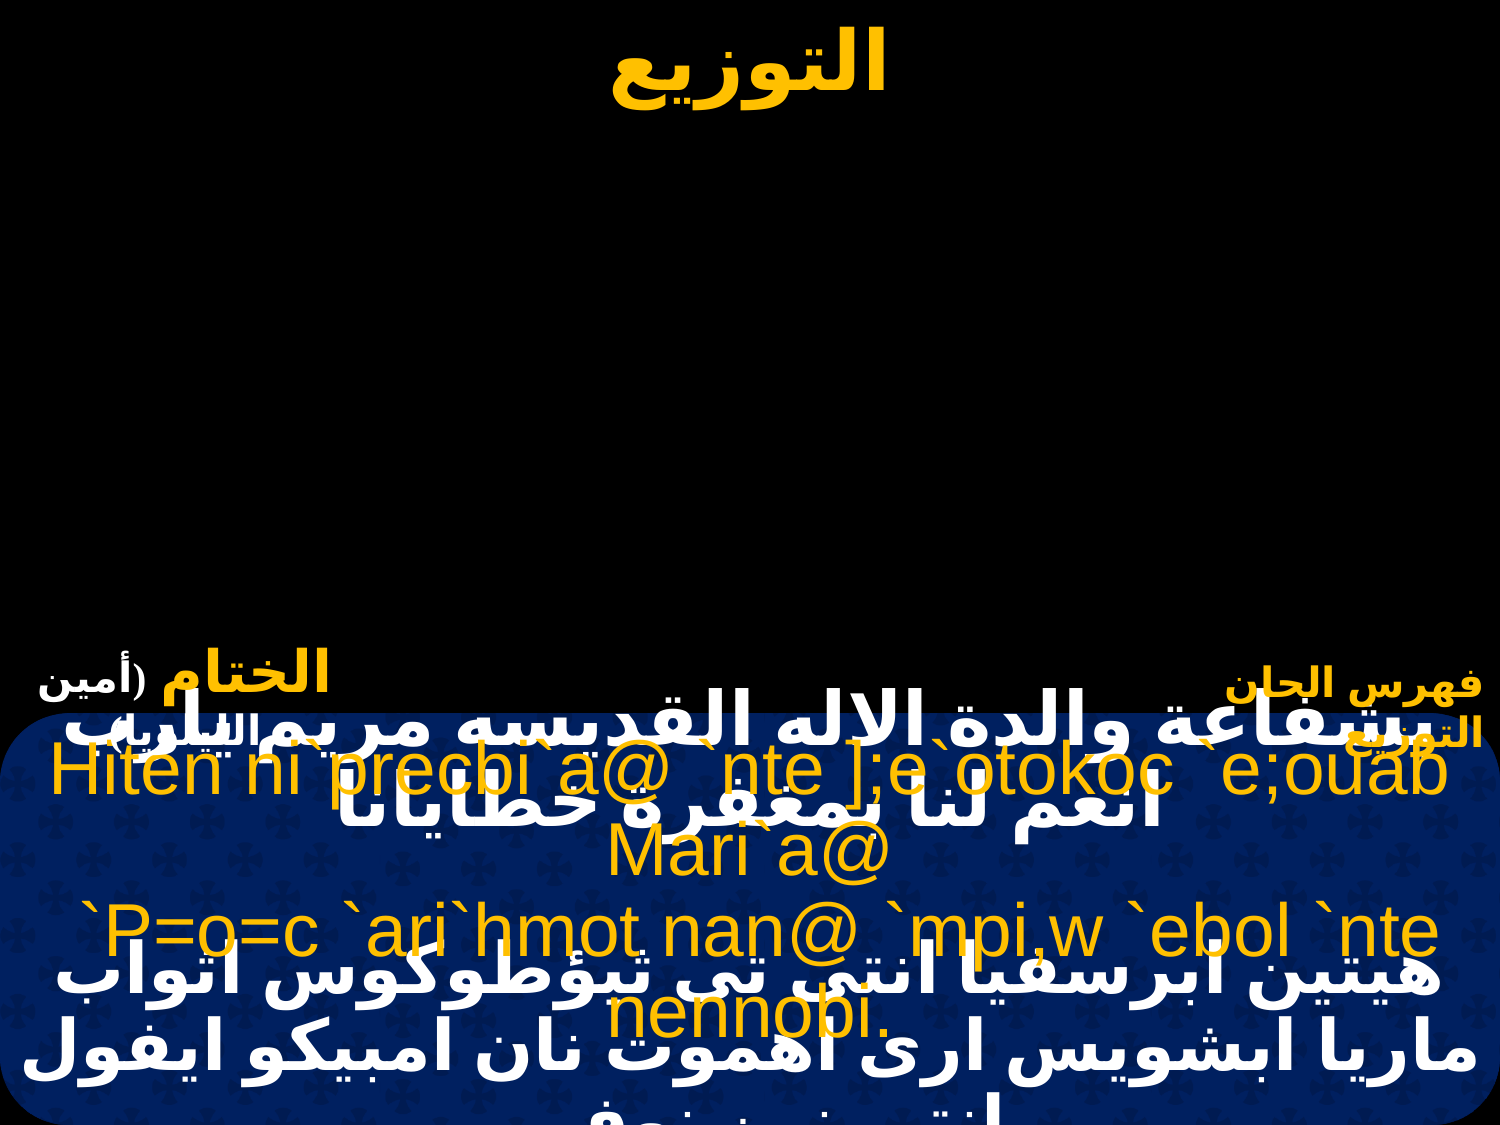

الختام (أمين الليلويا)
فهرس الحان التوزيع
# بشفاعة والدة الاله القديسه مريم يارب انعم لنا بمغفرة خطايانا
Hiten ni`precbi`a@ `nte ];e`otokoc `e;ouab Mari`a@
 `P=o=c `ari`hmot nan@ `mpi,w `ebol `nte nennobi.
هيتين ابرسفيا انتى تى ثيؤطوكوس اثواب ماريا ابشويس ارى اهموت نان امبيكو ايفول انتى نين نوفى